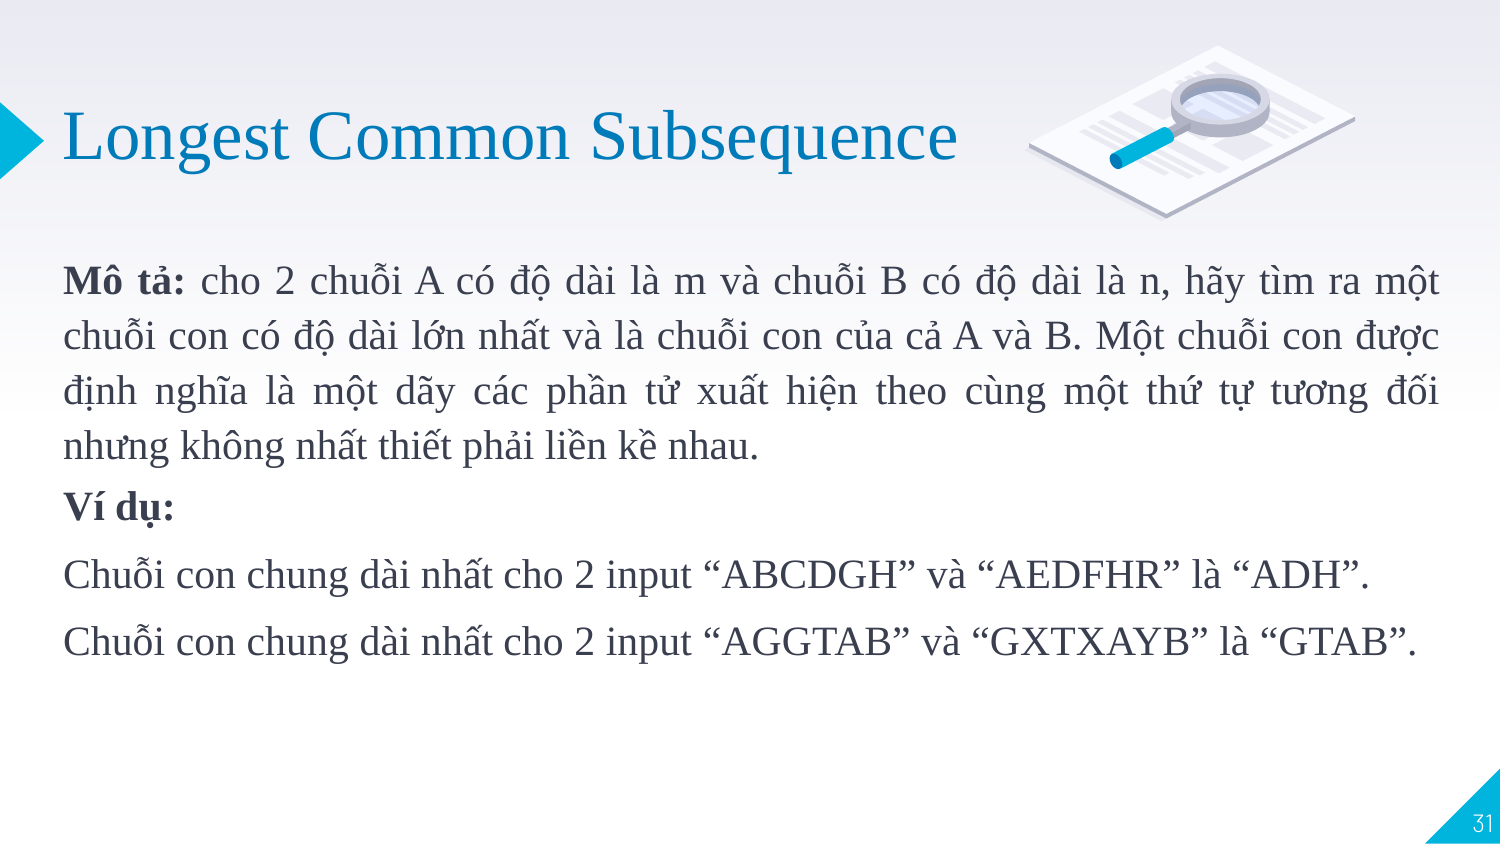

# Longest Common Subsequence
Mô tả: cho 2 chuỗi A có độ dài là m và chuỗi B có độ dài là n, hãy tìm ra một chuỗi con có độ dài lớn nhất và là chuỗi con của cả A và B. Một chuỗi con được định nghĩa là một dãy các phần tử xuất hiện theo cùng một thứ tự tương đối nhưng không nhất thiết phải liền kề nhau.
Ví dụ:
Chuỗi con chung dài nhất cho 2 input “ABCDGH” và “AEDFHR” là “ADH”.
Chuỗi con chung dài nhất cho 2 input “AGGTAB” và “GXTXAYB” là “GTAB”.

31